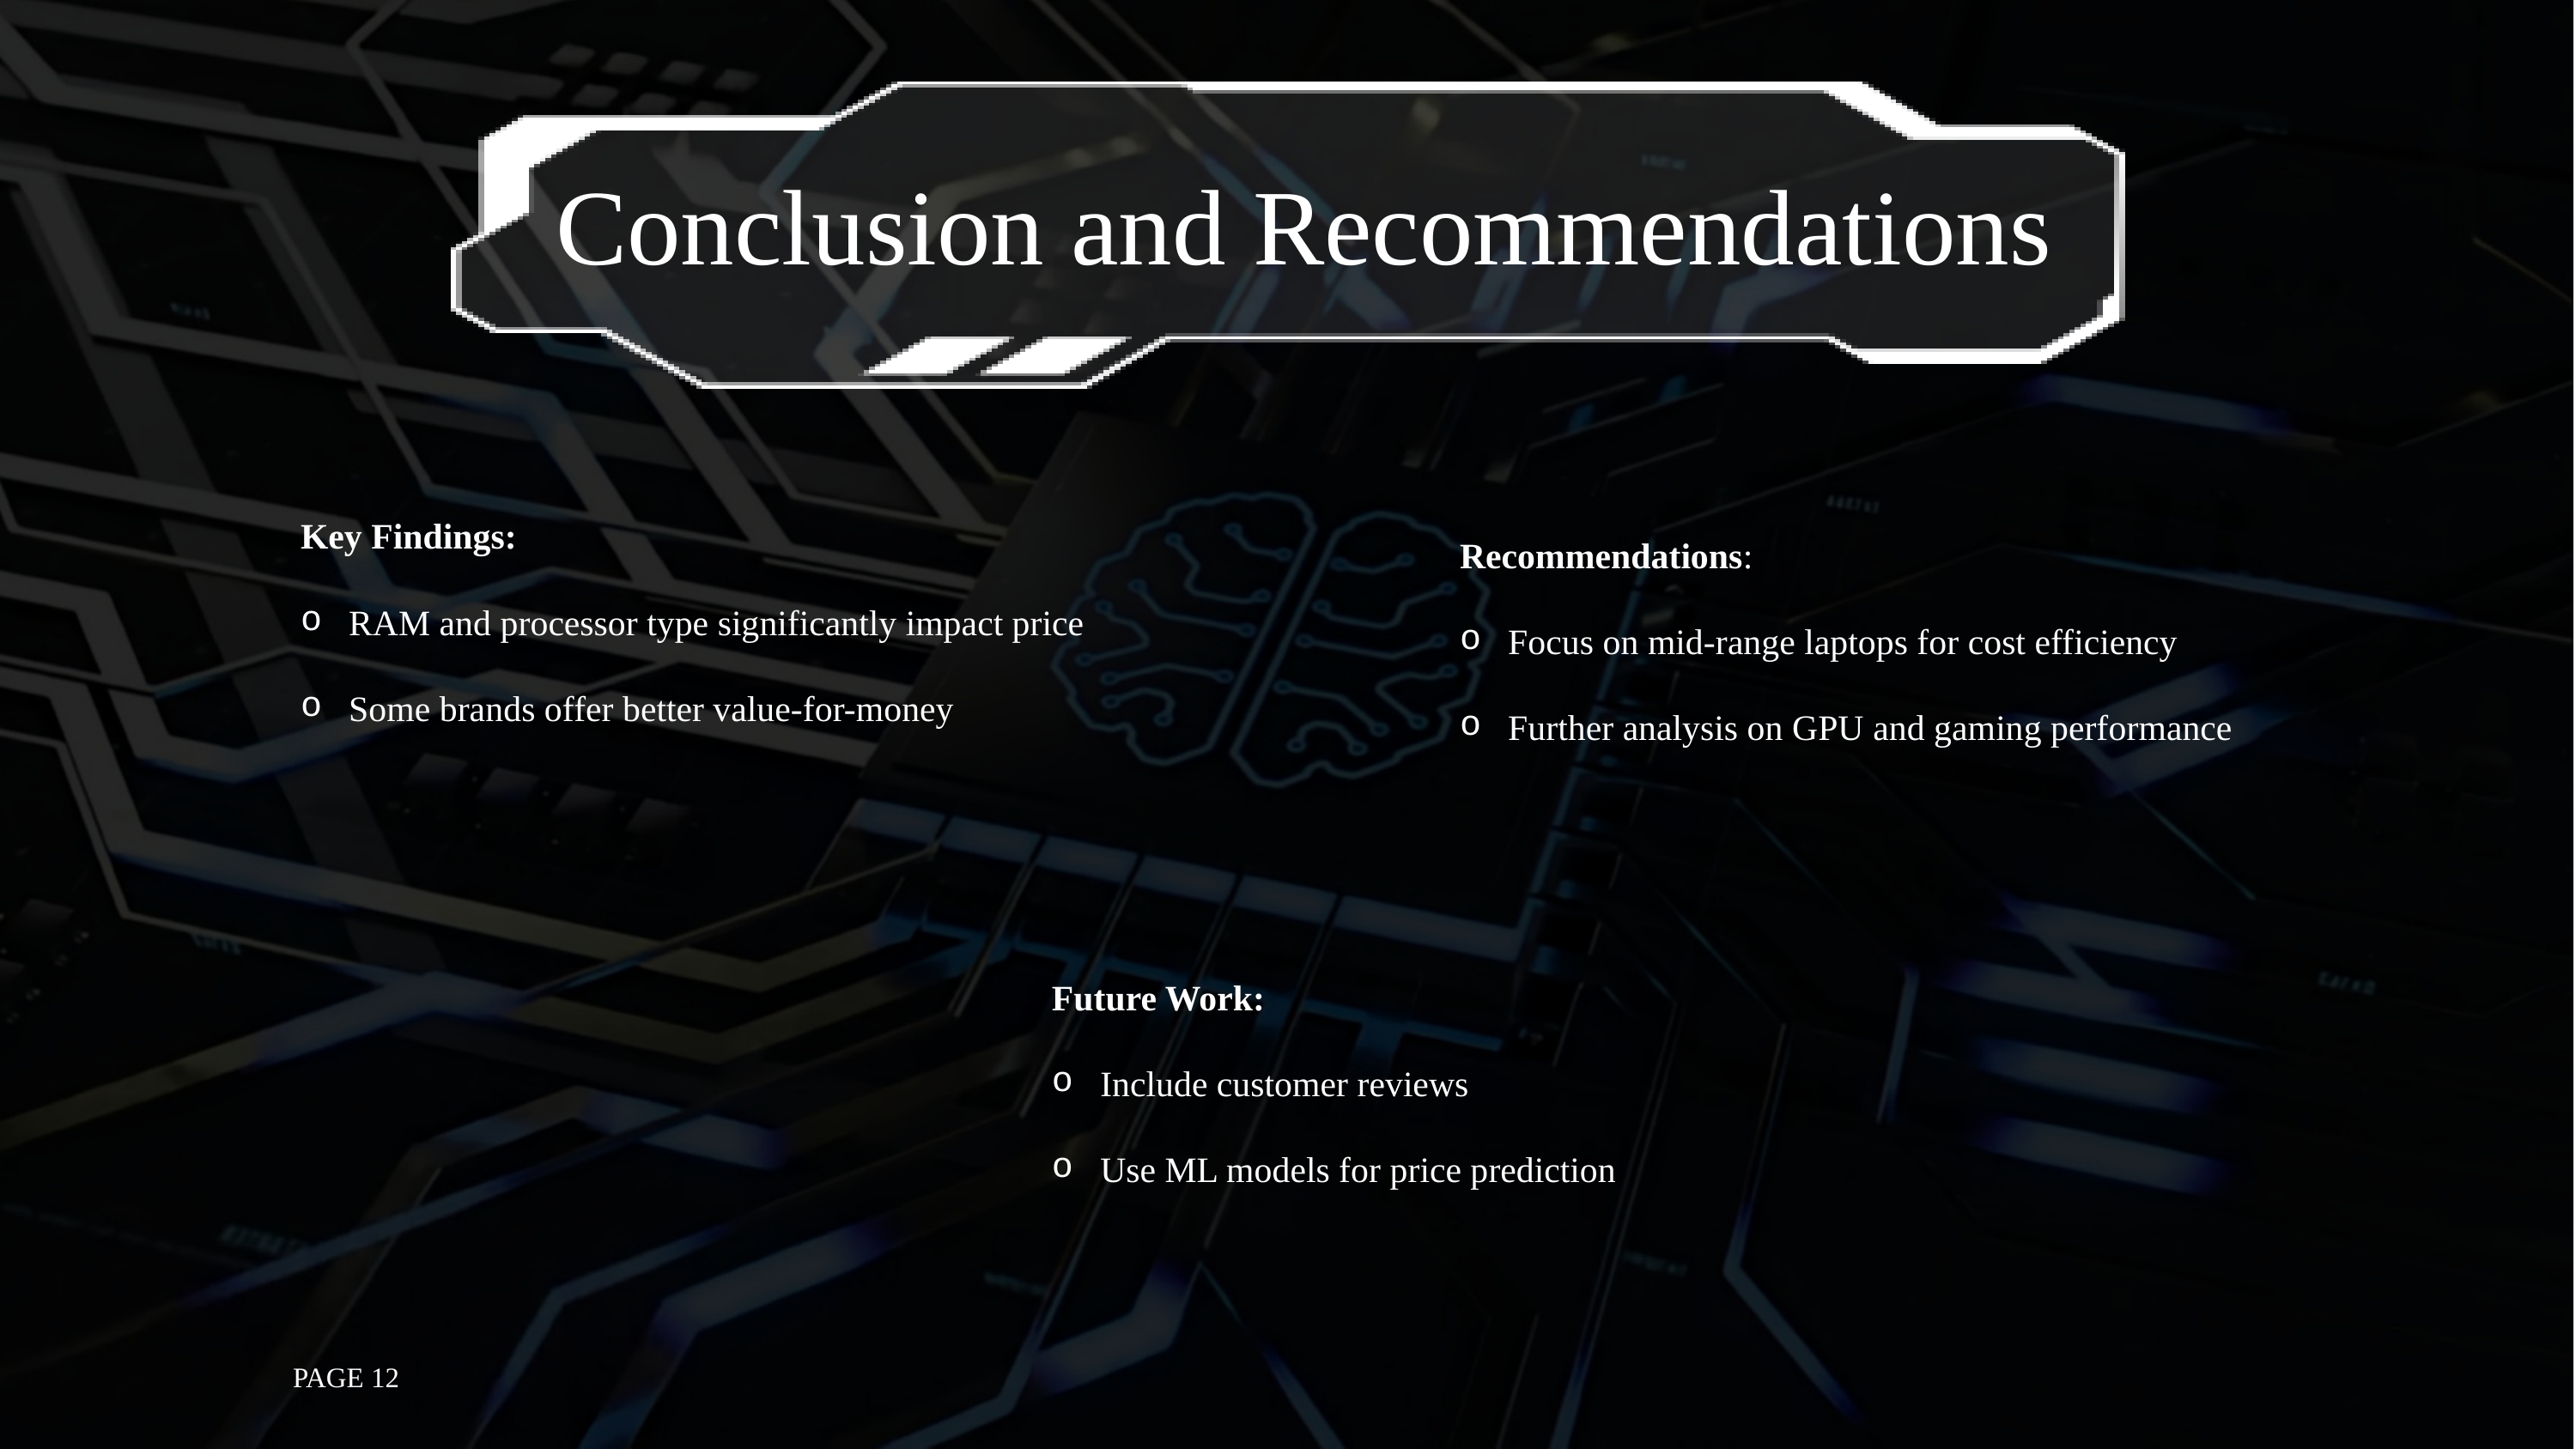

Conclusion and Recommendations
Key Findings:
RAM and processor type significantly impact price
Some brands offer better value-for-money
Recommendations:
Focus on mid-range laptops for cost efficiency
Further analysis on GPU and gaming performance
Future Work:
Include customer reviews
Use ML models for price prediction
PAGE 12